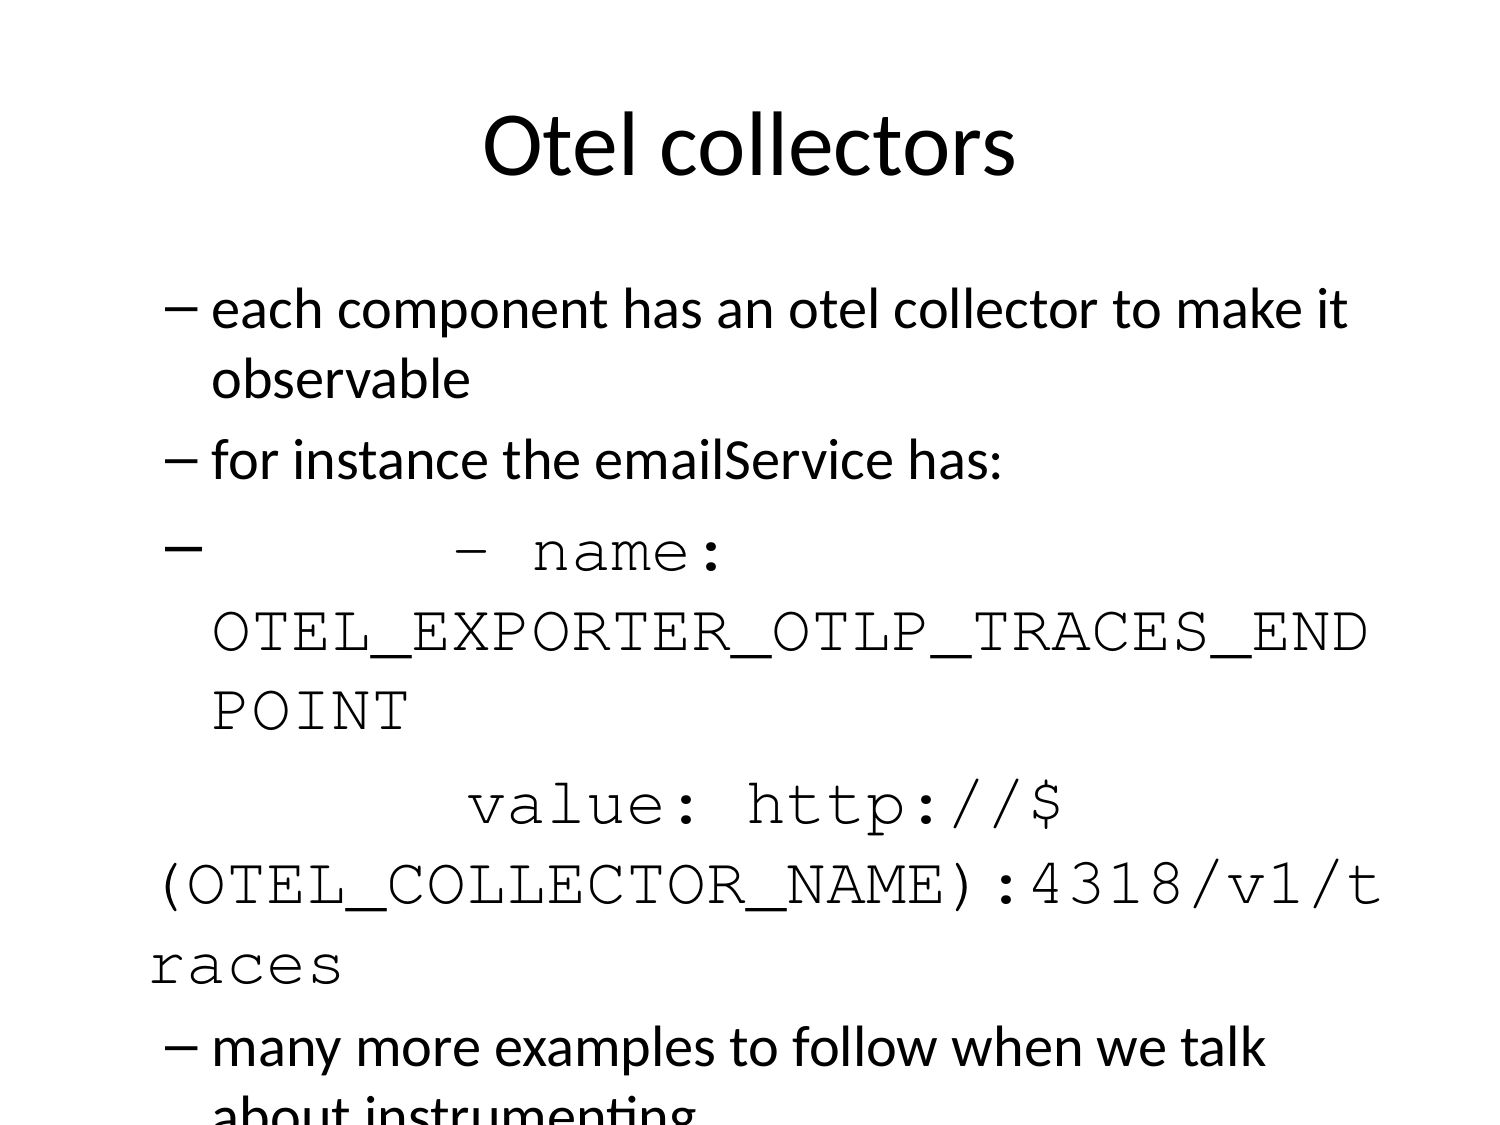

# Otel collectors
each component has an otel collector to make it observable
for instance the emailService has:
      - name: OTEL_EXPORTER_OTLP_TRACES_ENDPOINT
        value: http://$(OTEL_COLLECTOR_NAME):4318/v1/traces
many more examples to follow when we talk about instrumenting